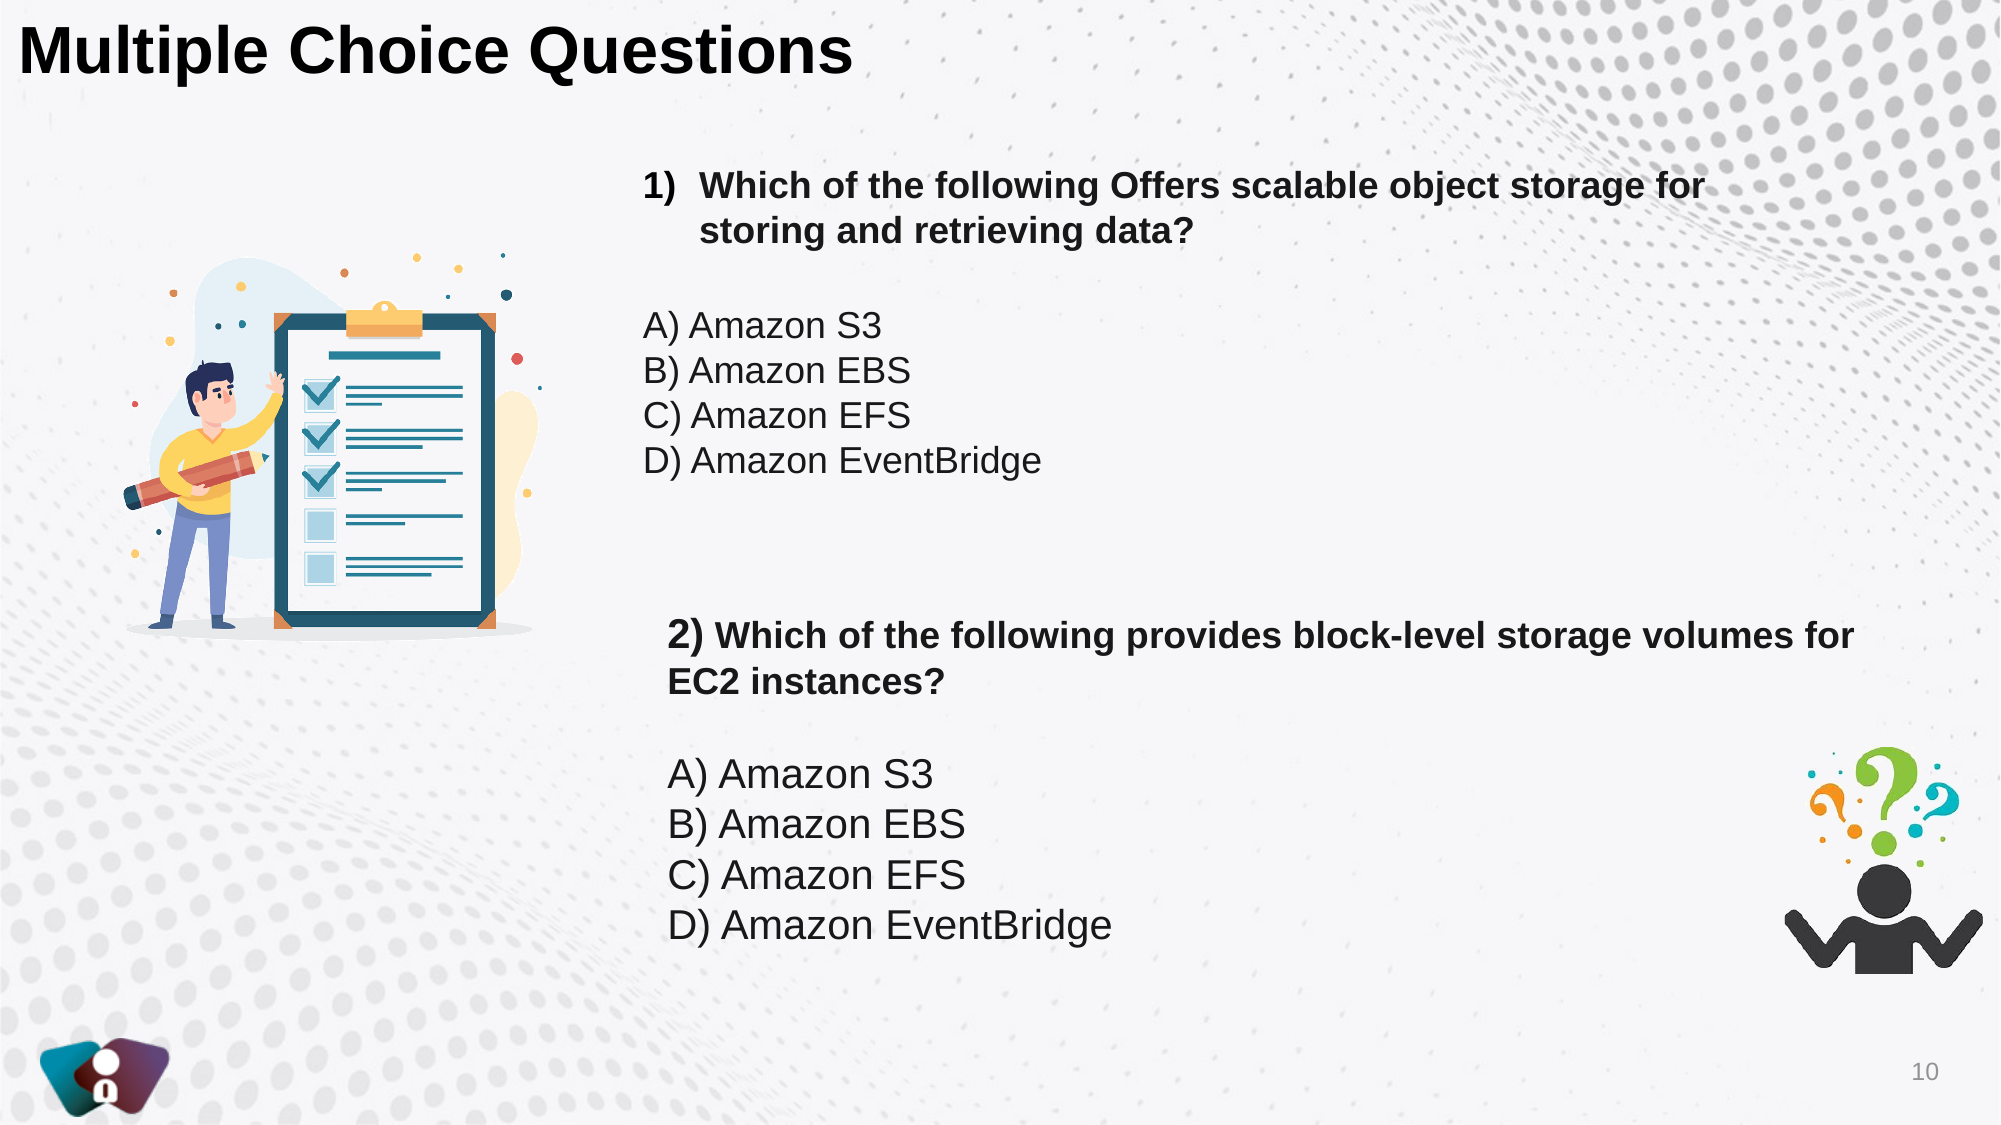

Which of the following Offers scalable object storage for storing and retrieving data?

A) Amazon S3
B) Amazon EBS
C) Amazon EFS
D) Amazon EventBridge
2) Which of the following provides block-level storage volumes for EC2 instances?

A) Amazon S3
B) Amazon EBS
C) Amazon EFS
D) Amazon EventBridge
10